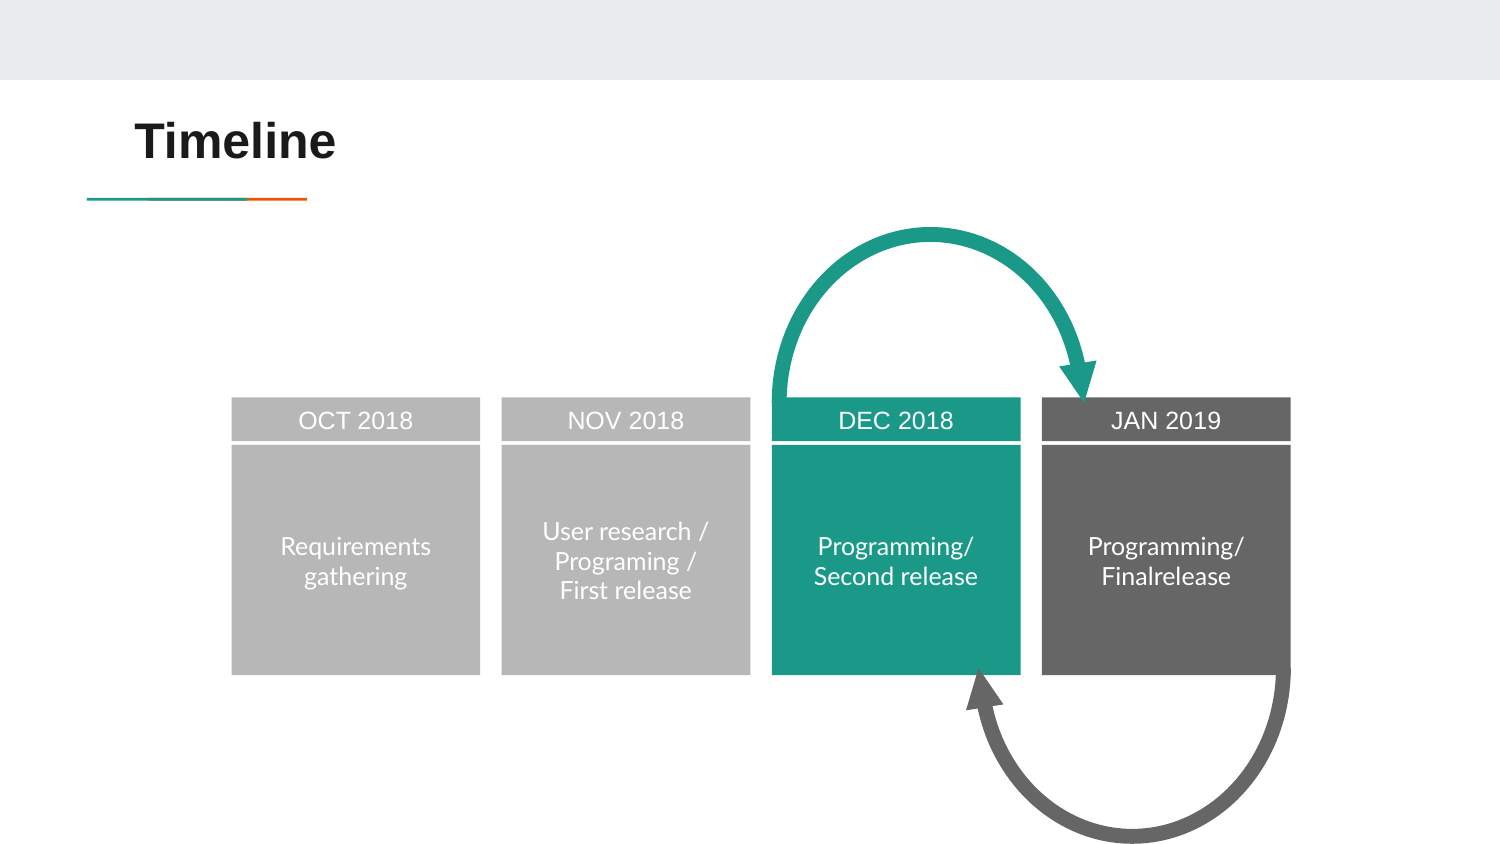

# Timeline

OCT 2018
Requirements gathering
NOV 2018
User research / Programing /
First release
DEC 2018
Programming/
Second release
JAN 2019
Programming/
Finalrelease